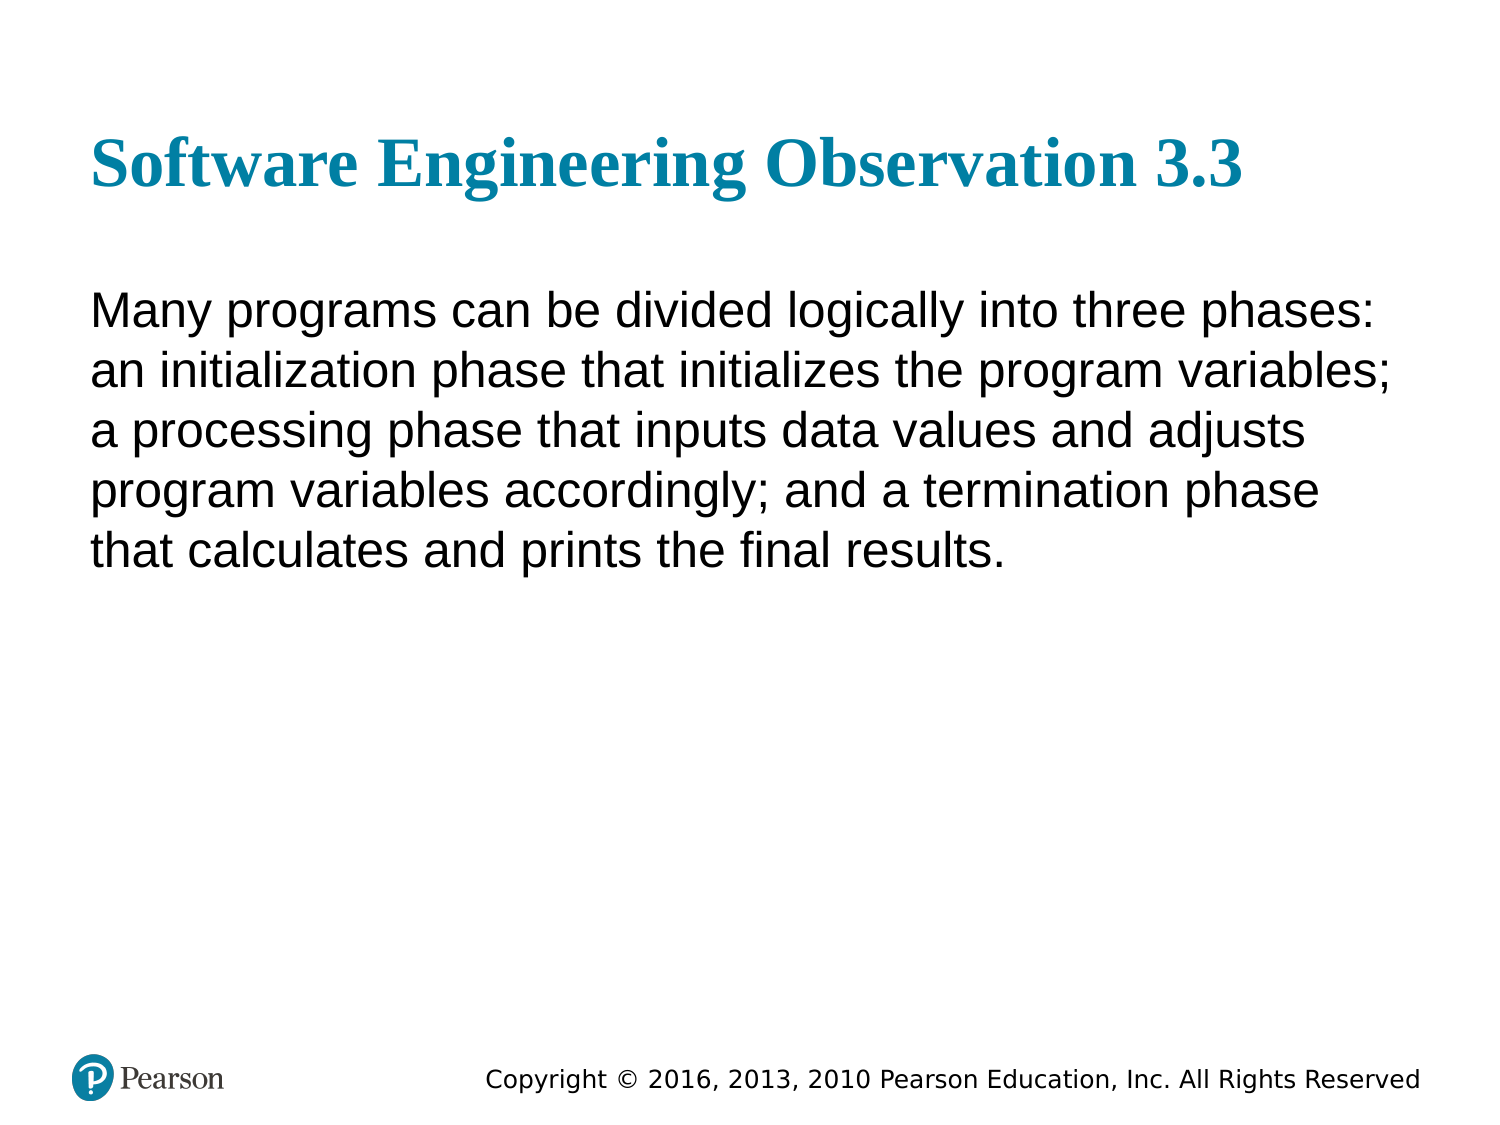

# Software Engineering Observation 3.3
Many programs can be divided logically into three phases: an initialization phase that initializes the program variables; a processing phase that inputs data values and adjusts program variables accordingly; and a termination phase that calculates and prints the final results.